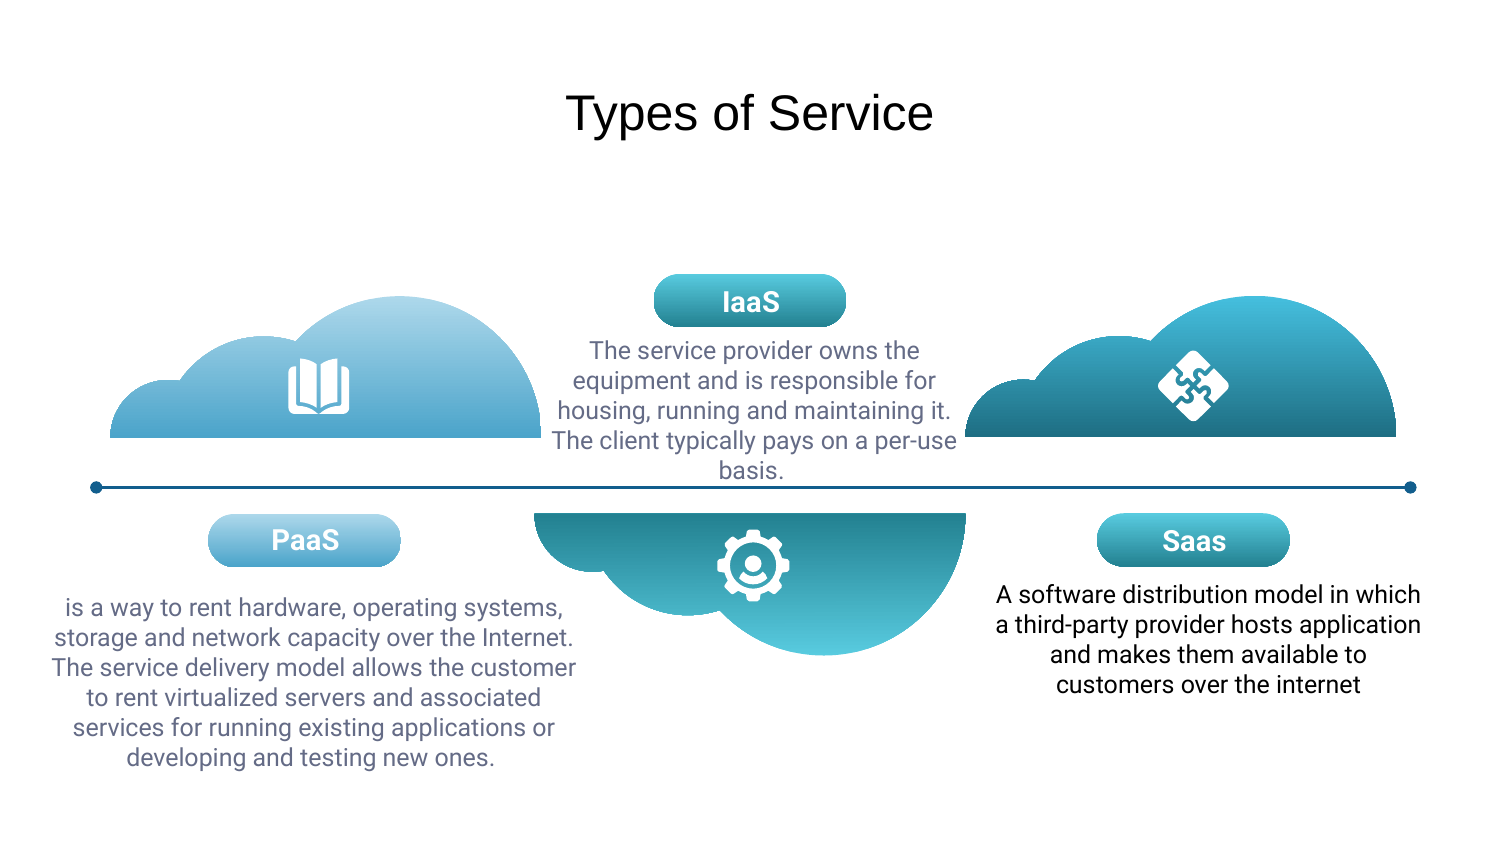

# Types of Service
IaaS

The service provider owns the equipment and is responsible for housing, running and maintaining it. The client typically pays on a per-use basis.

PaaS
Saas

A software distribution model in which a third-party provider hosts application and makes them available to customers over the internet
is a way to rent hardware, operating systems, storage and network capacity over the Internet. The service delivery model allows the customer to rent virtualized servers and associated services for running existing applications or developing and testing new ones.